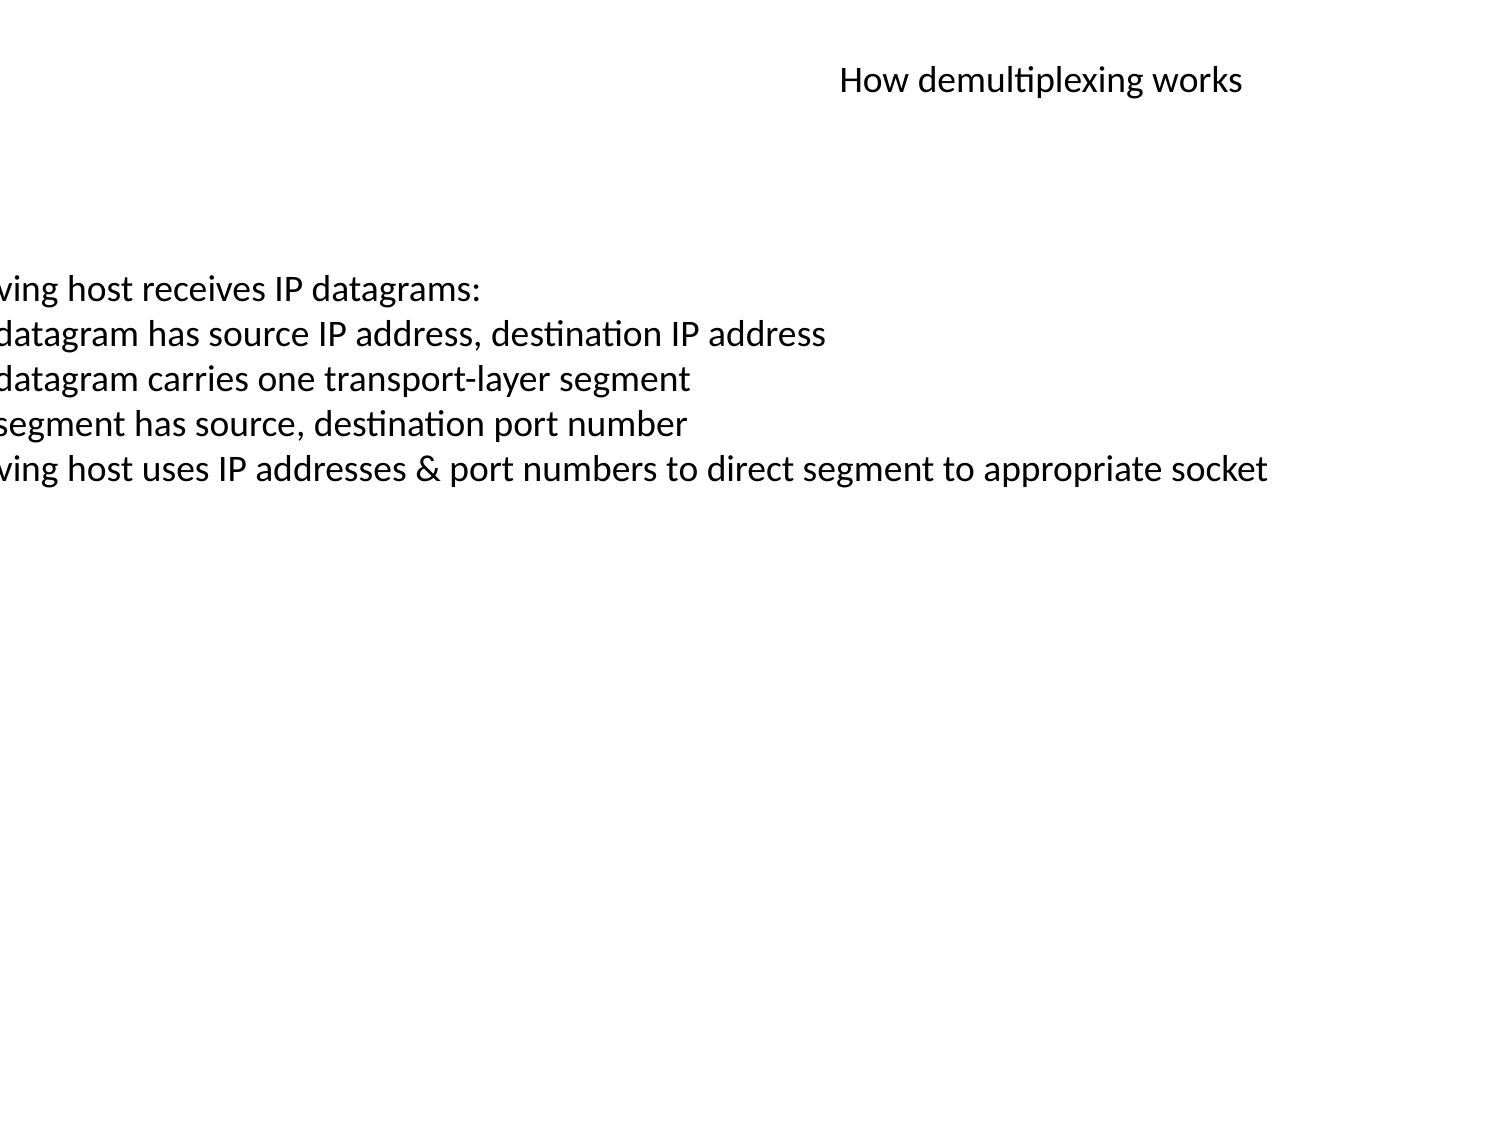

How demultiplexing works
Receiving host receives IP datagrams:
Each datagram has source IP address, destination IP address
Each datagram carries one transport-layer segment
Each segment has source, destination port number
Receiving host uses IP addresses & port numbers to direct segment to appropriate socket